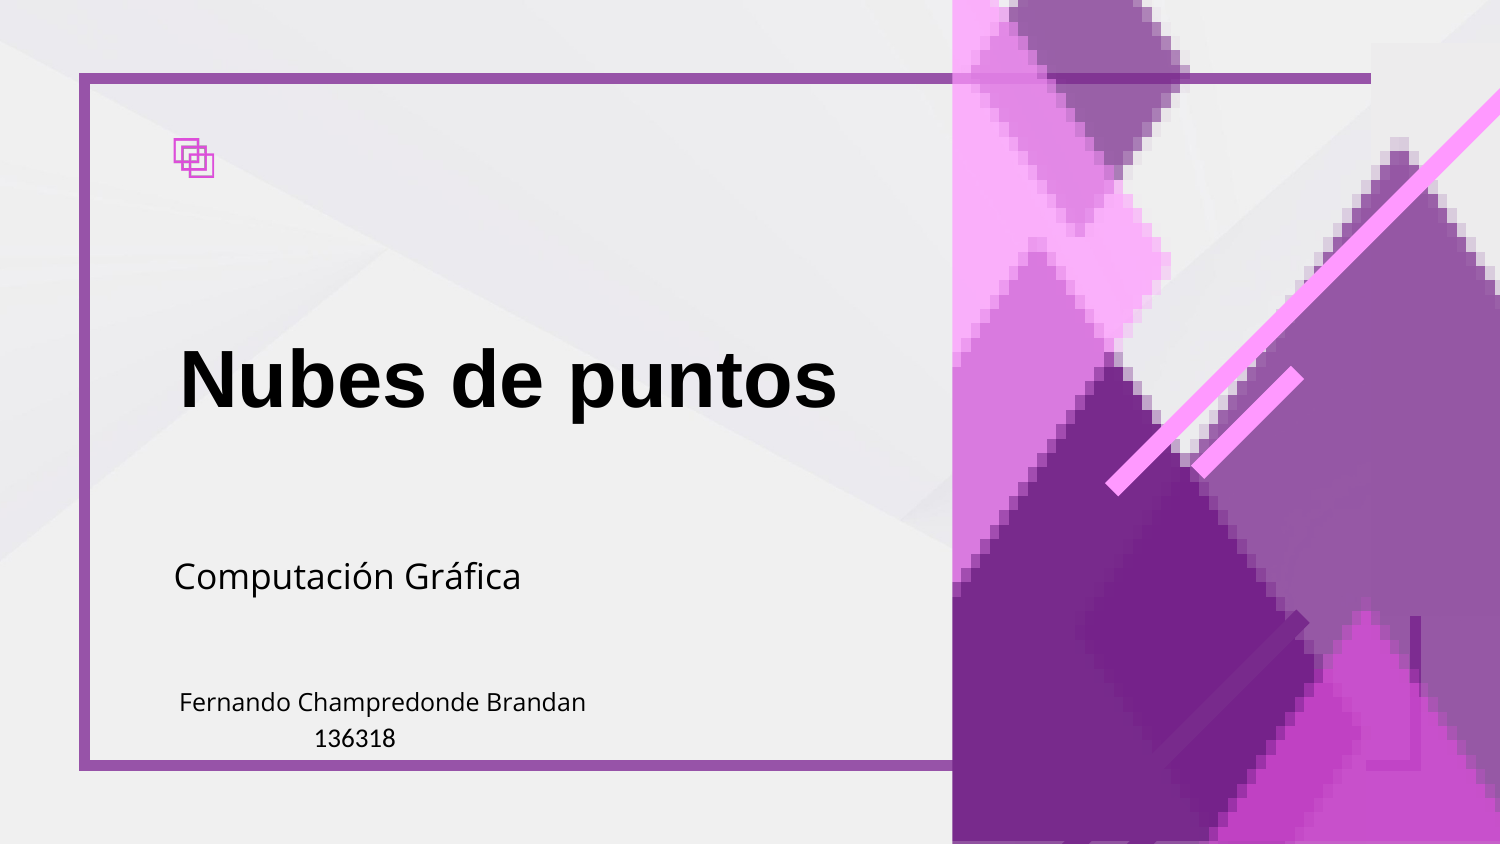

Nubes de puntos

Computación Gráfica
Fernando Champredonde Brandan
136318